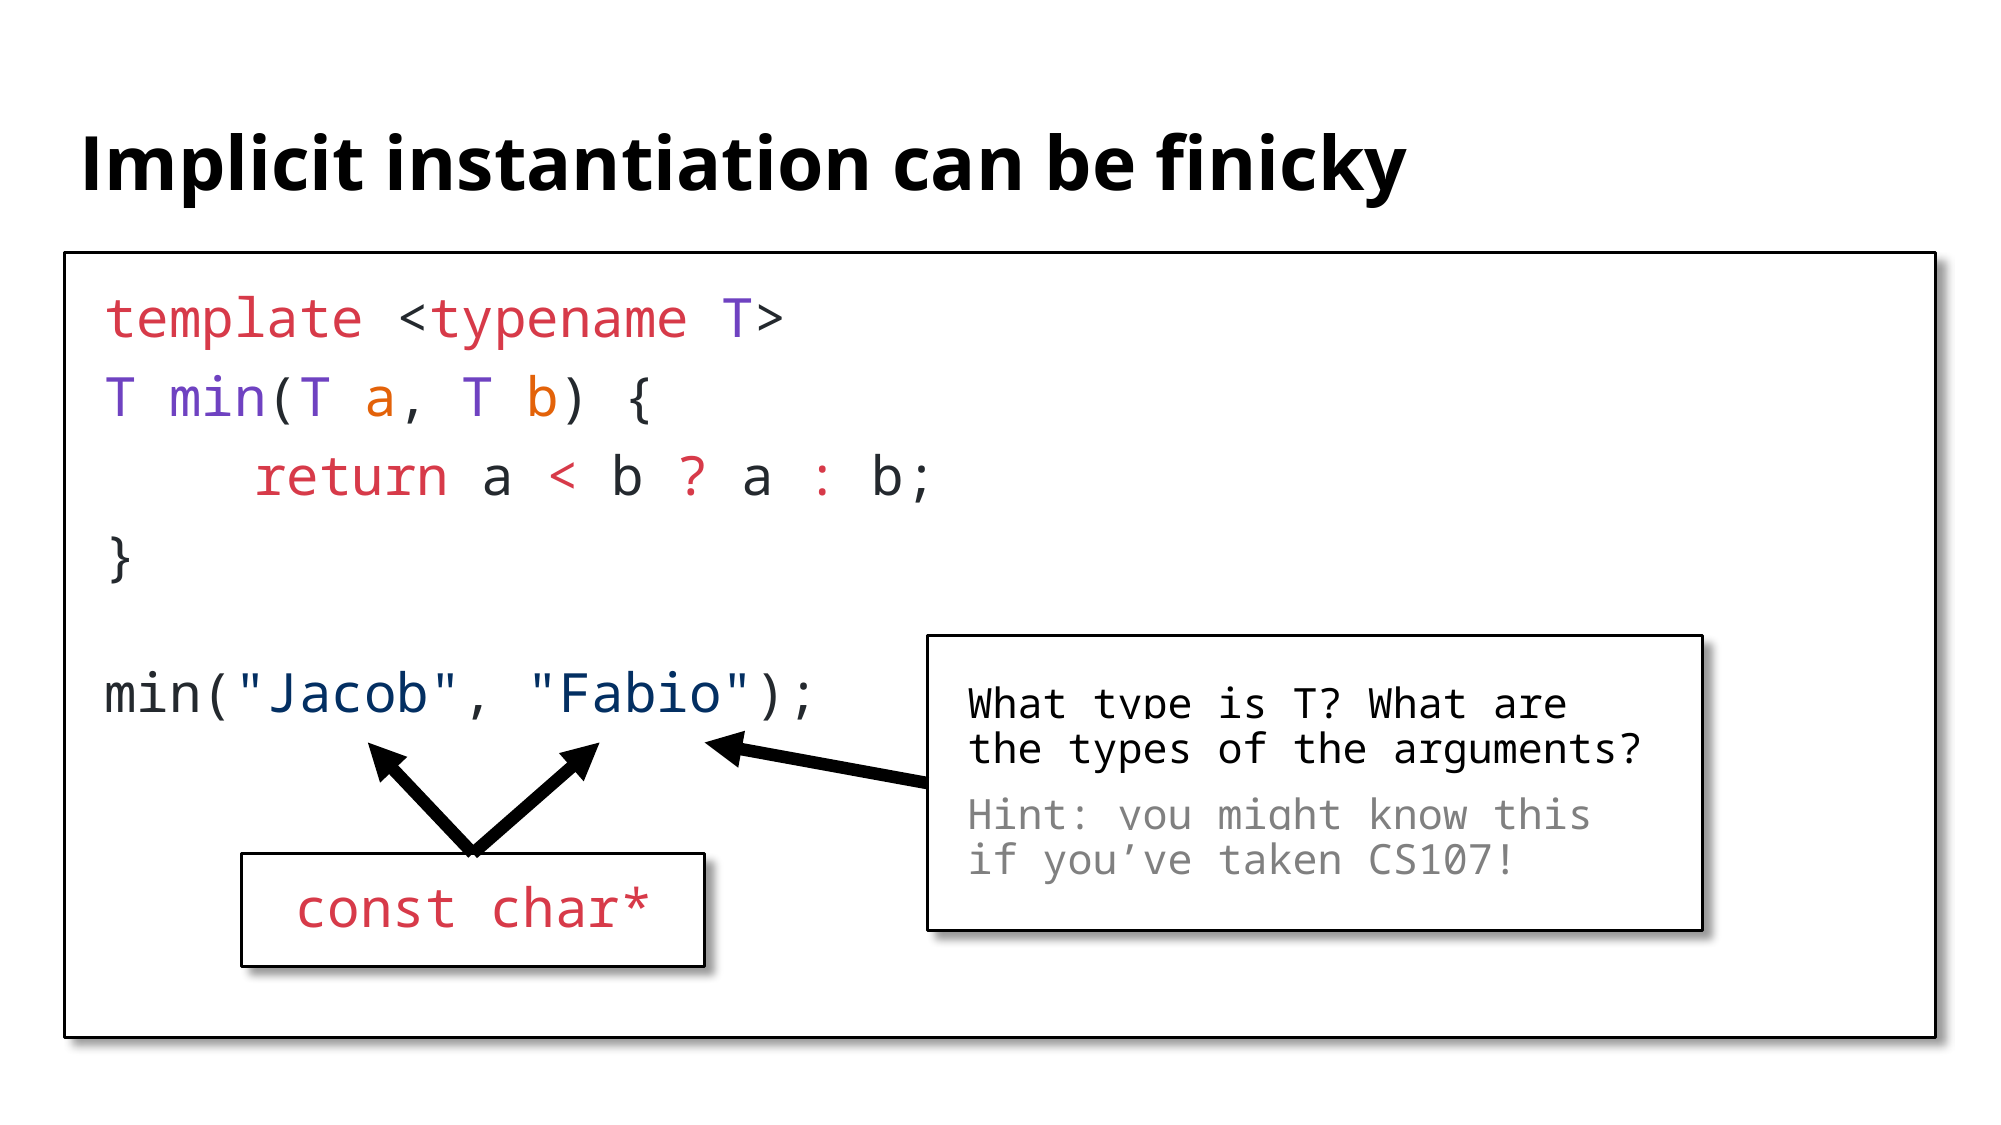

# Implicit instantiation can be finicky
template <typename T>
T min(T a, T b) {
	return a < b ? a : b;
}
min("Jacob", "Fabio");
What type is T? What are the types of the arguments?
Hint: you might know this if you’ve taken CS107!
const char*